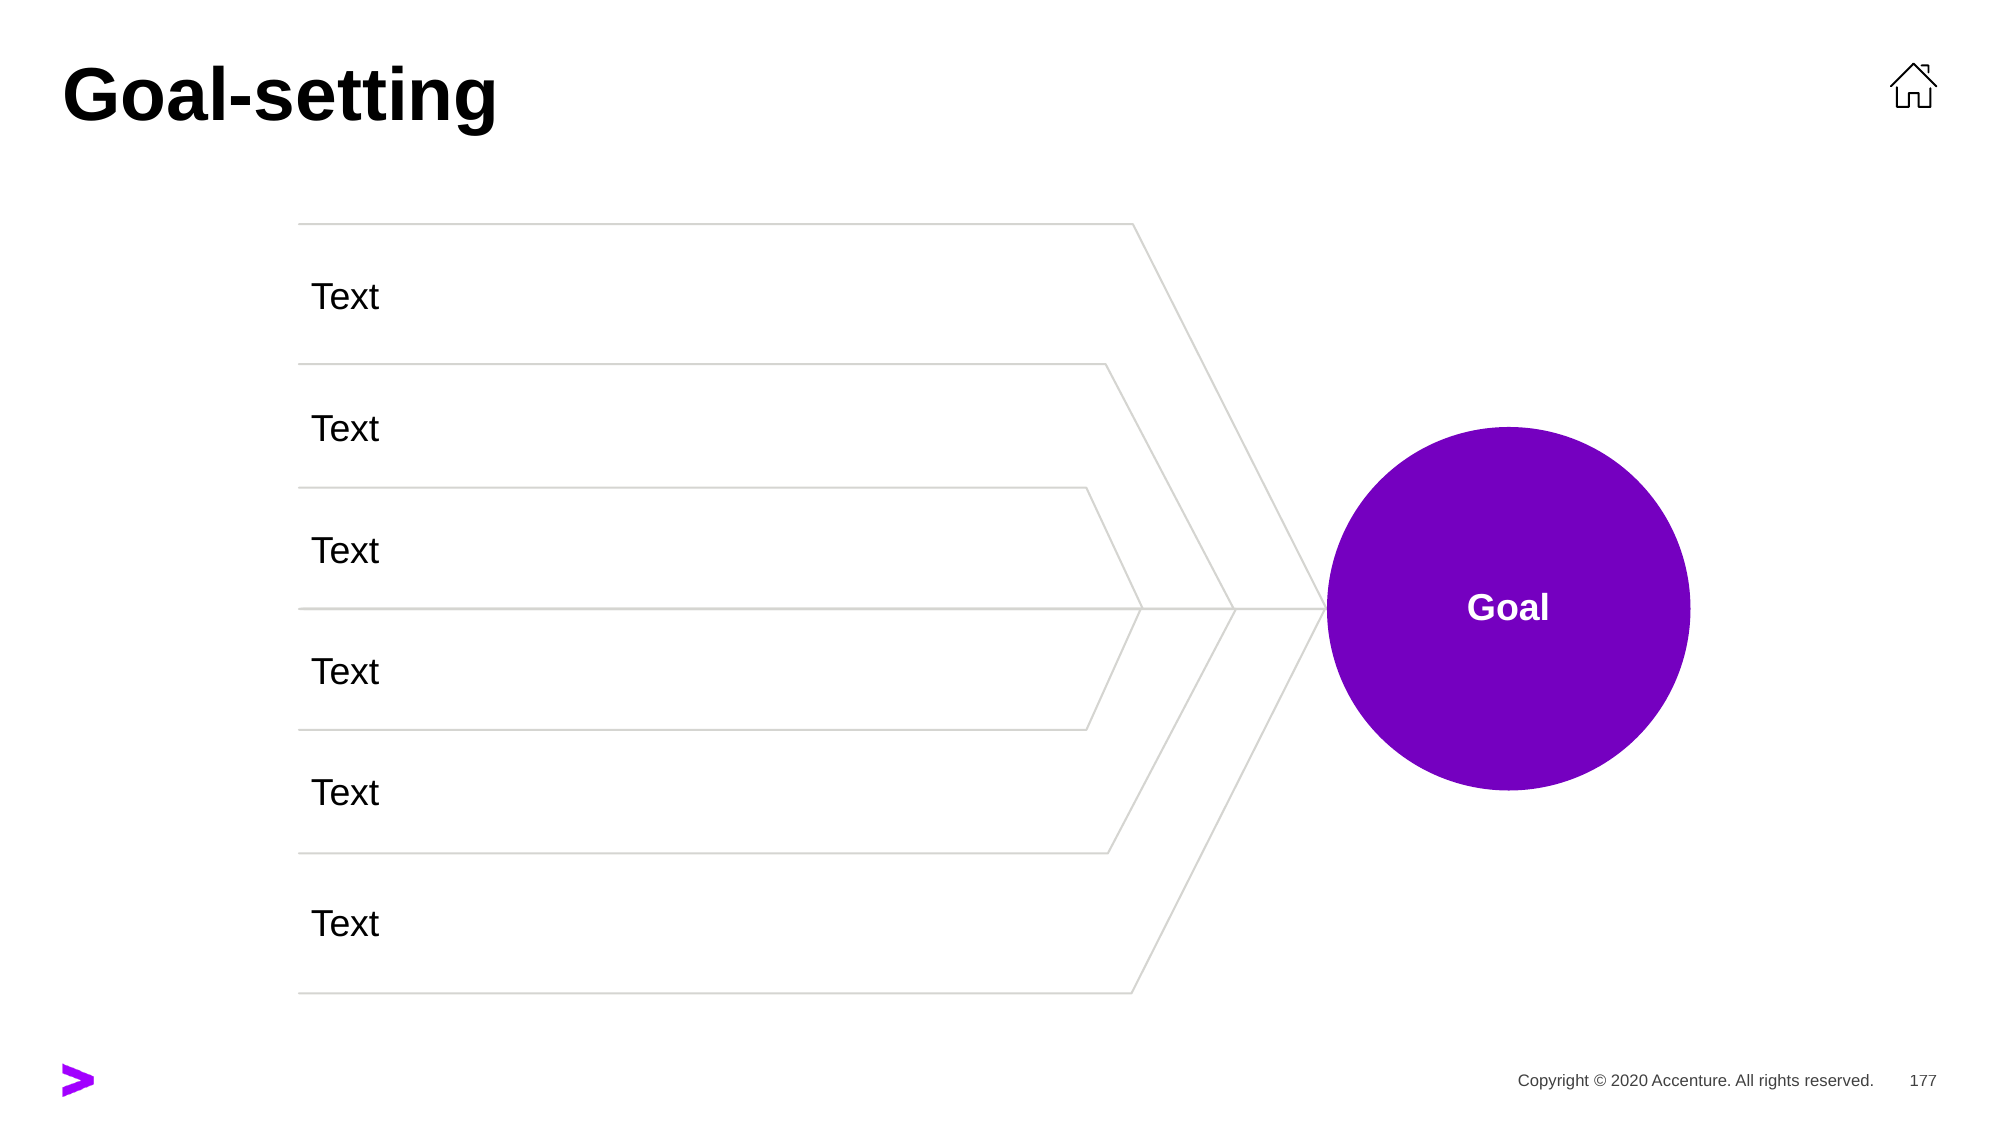

# Goal-setting

Text
Text

Goal

Text

Text
Text
Text